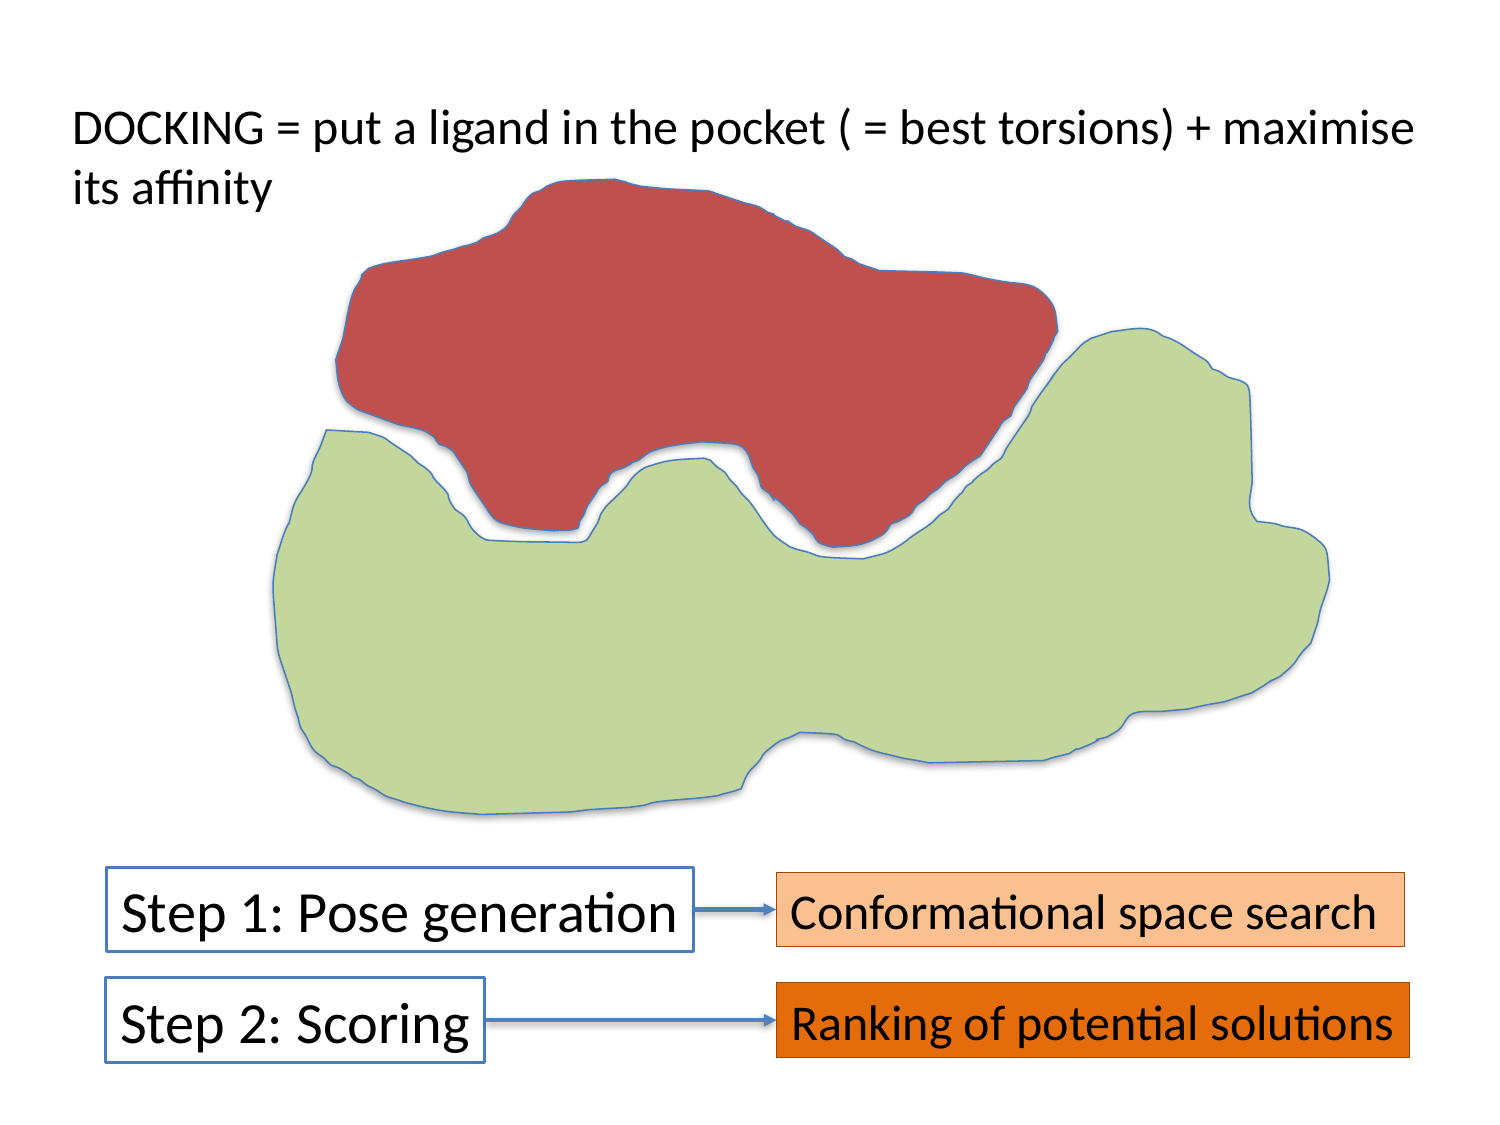

DOCKING = put a ligand in the pocket ( = best torsions) + maximise its affinity

Step 1: Pose generation
Conformational space search
Step 2: Scoring
Ranking of potential solutions